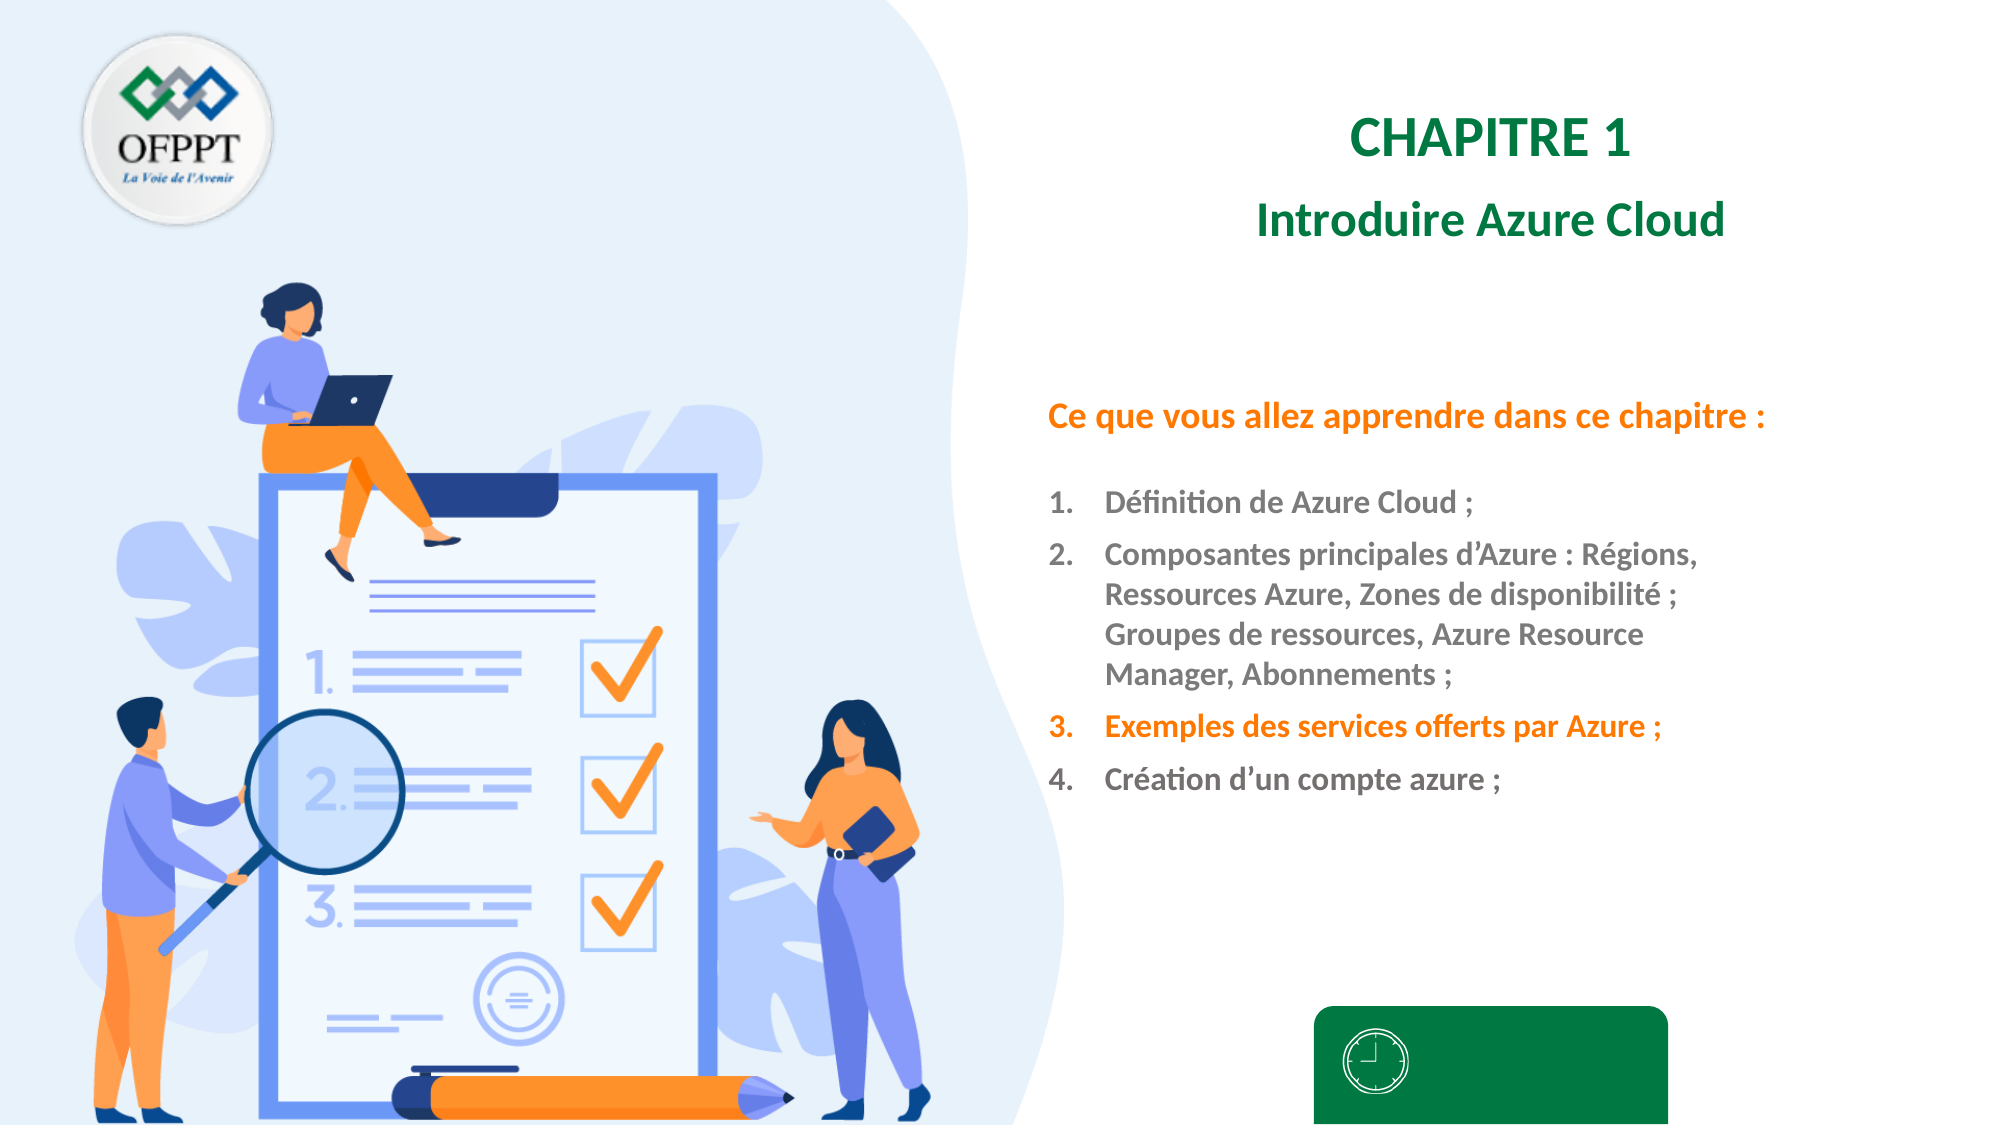

CHAPITRE 1
Introduire Azure Cloud
Définition de Azure Cloud ;
Composantes principales d’Azure : Régions,
Ressources Azure, Zones de disponibilité ;
Groupes de ressources, Azure Resource
Manager, Abonnements ;
Exemples des services offerts par Azure ;
Création d’un compte azure ;